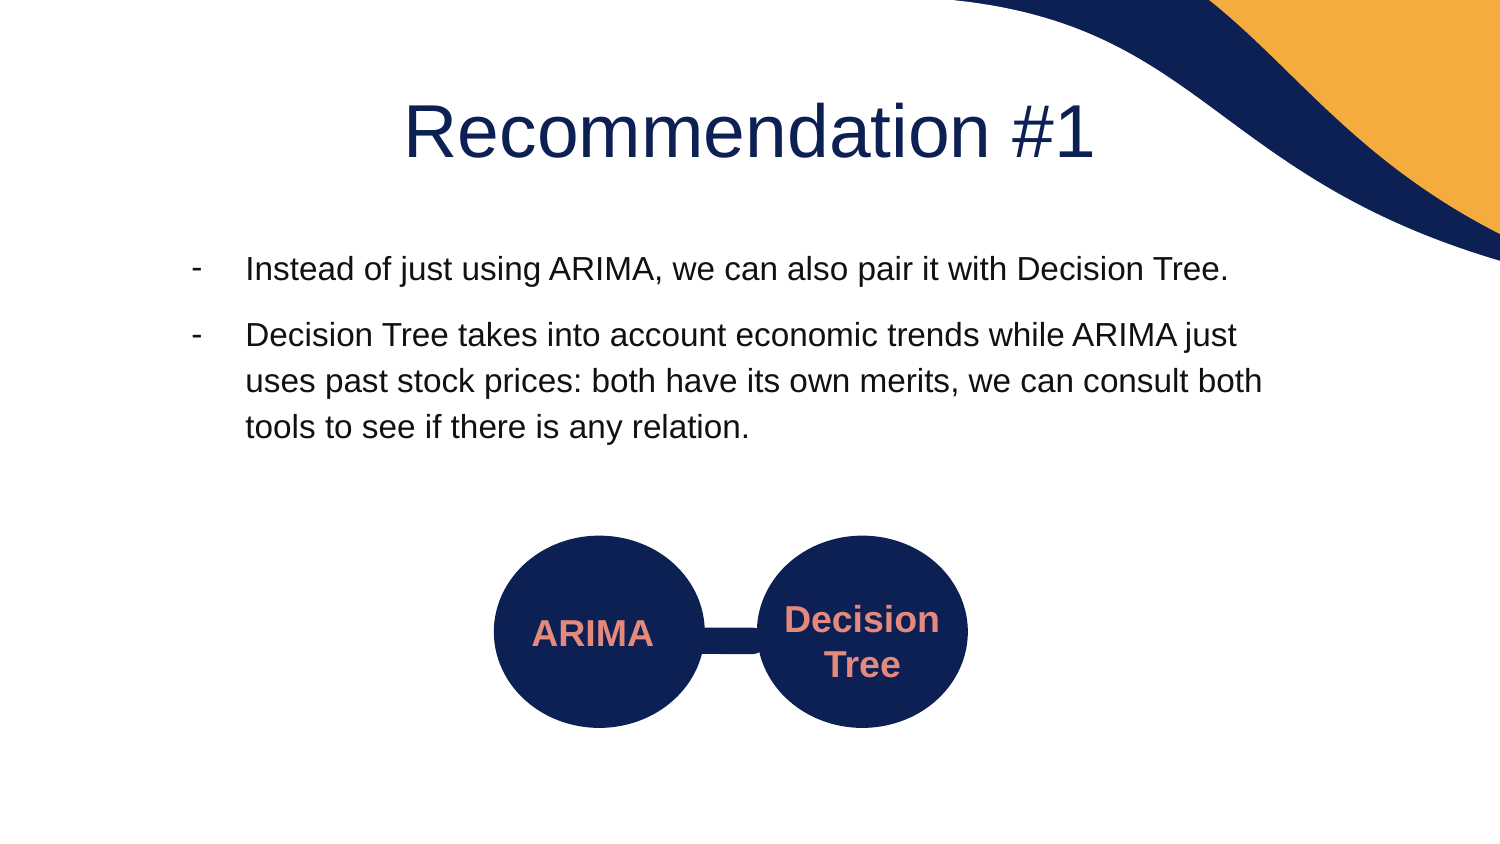

# Recommendation #1
Instead of just using ARIMA, we can also pair it with Decision Tree.
Decision Tree takes into account economic trends while ARIMA just uses past stock prices: both have its own merits, we can consult both tools to see if there is any relation.

Decision Tree
ARIMA